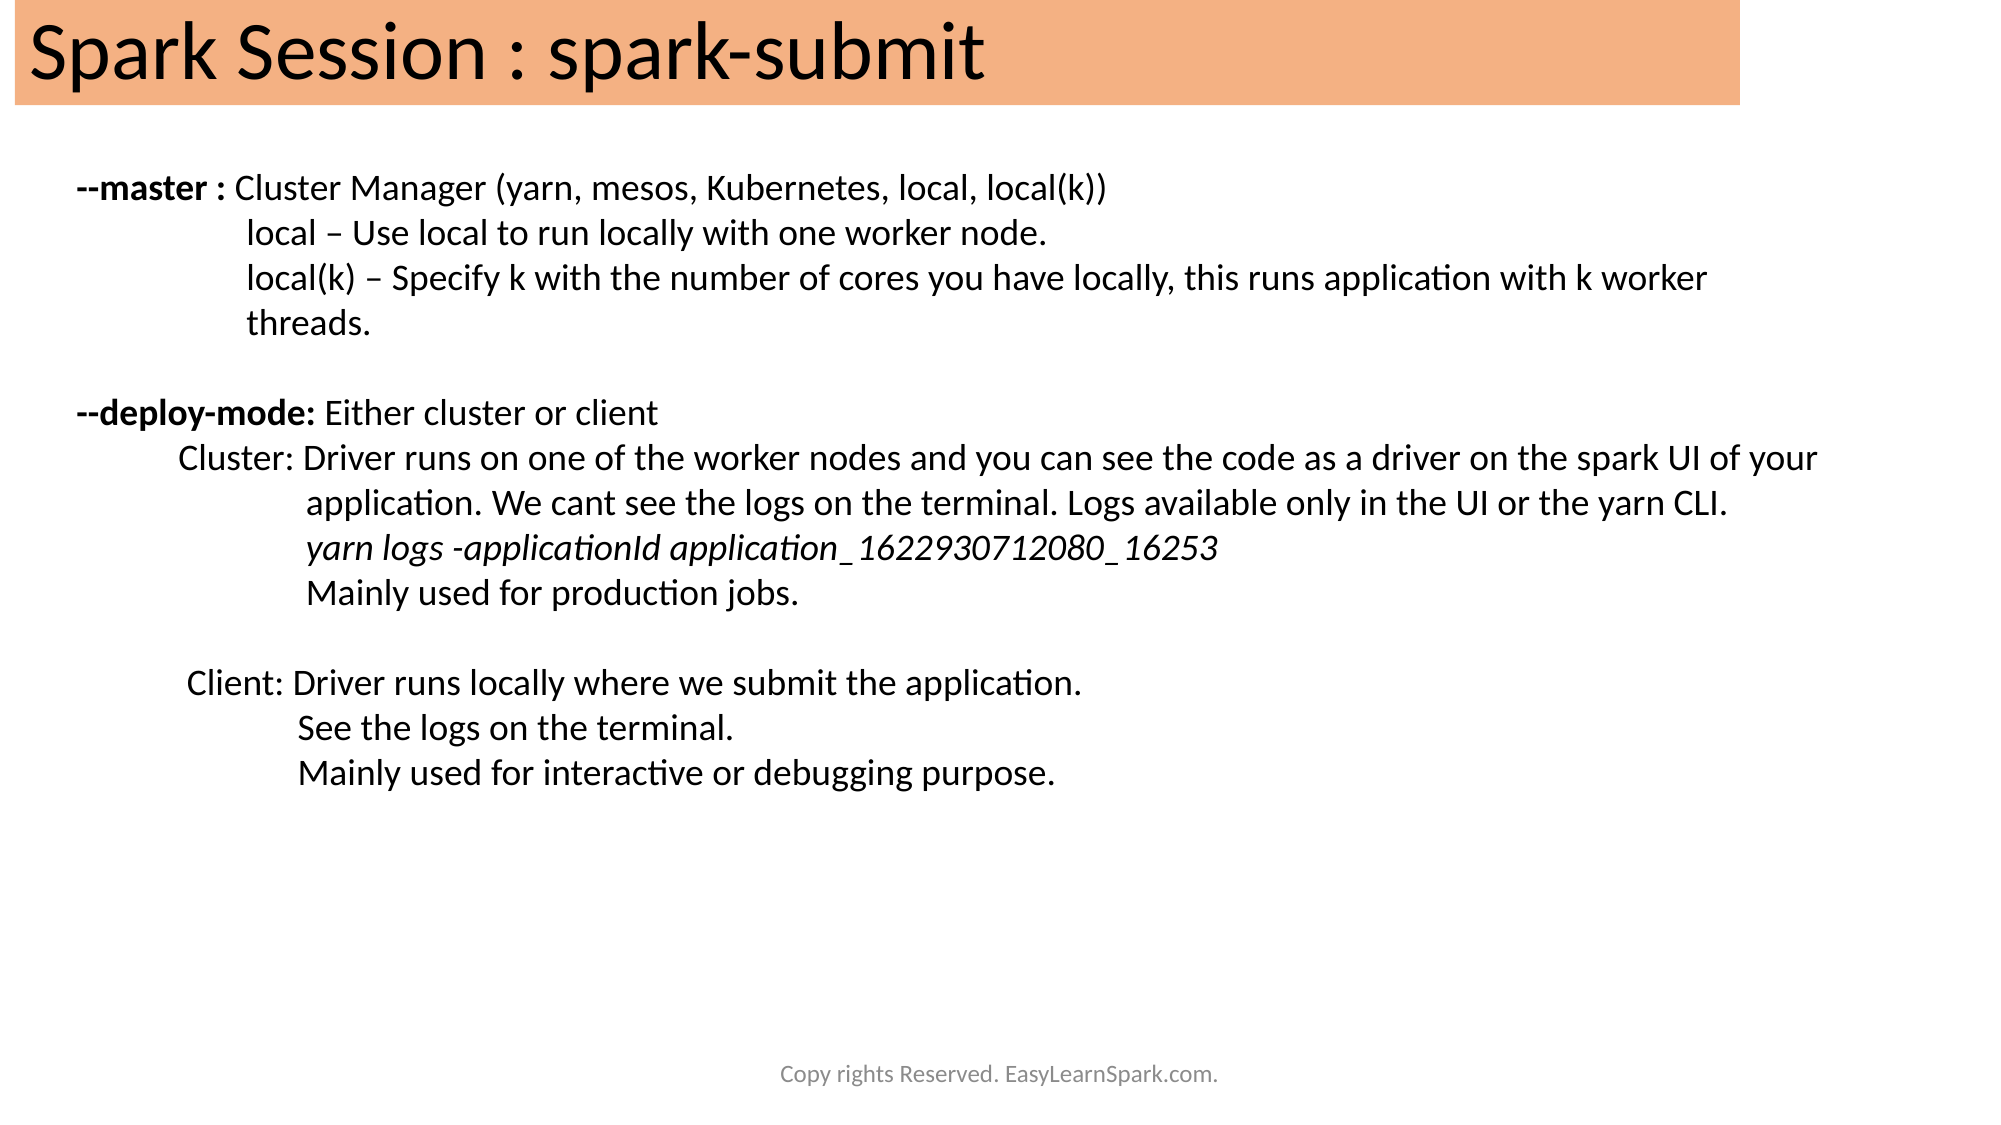

# Spark Session : spark-submit

--master : Cluster Manager (yarn, mesos, Kubernetes, local, local(k))
                    local – Use local to run locally with one worker node.
                    local(k) – Specify k with the number of cores you have locally, this runs application with k worker
                    threads.

--deploy-mode: Either cluster or client
            Cluster: Driver runs on one of the worker nodes and you can see the code as a driver on the spark UI of your
                           application. We cant see the logs on the terminal. Logs available only in the UI or the yarn CLI.
                           yarn logs -applicationId application_1622930712080_16253
                           Mainly used for production jobs.

             Client: Driver runs locally where we submit the application.
                          See the logs on the terminal.
                          Mainly used for interactive or debugging purpose.
Copy rights Reserved. EasyLearnSpark.com.